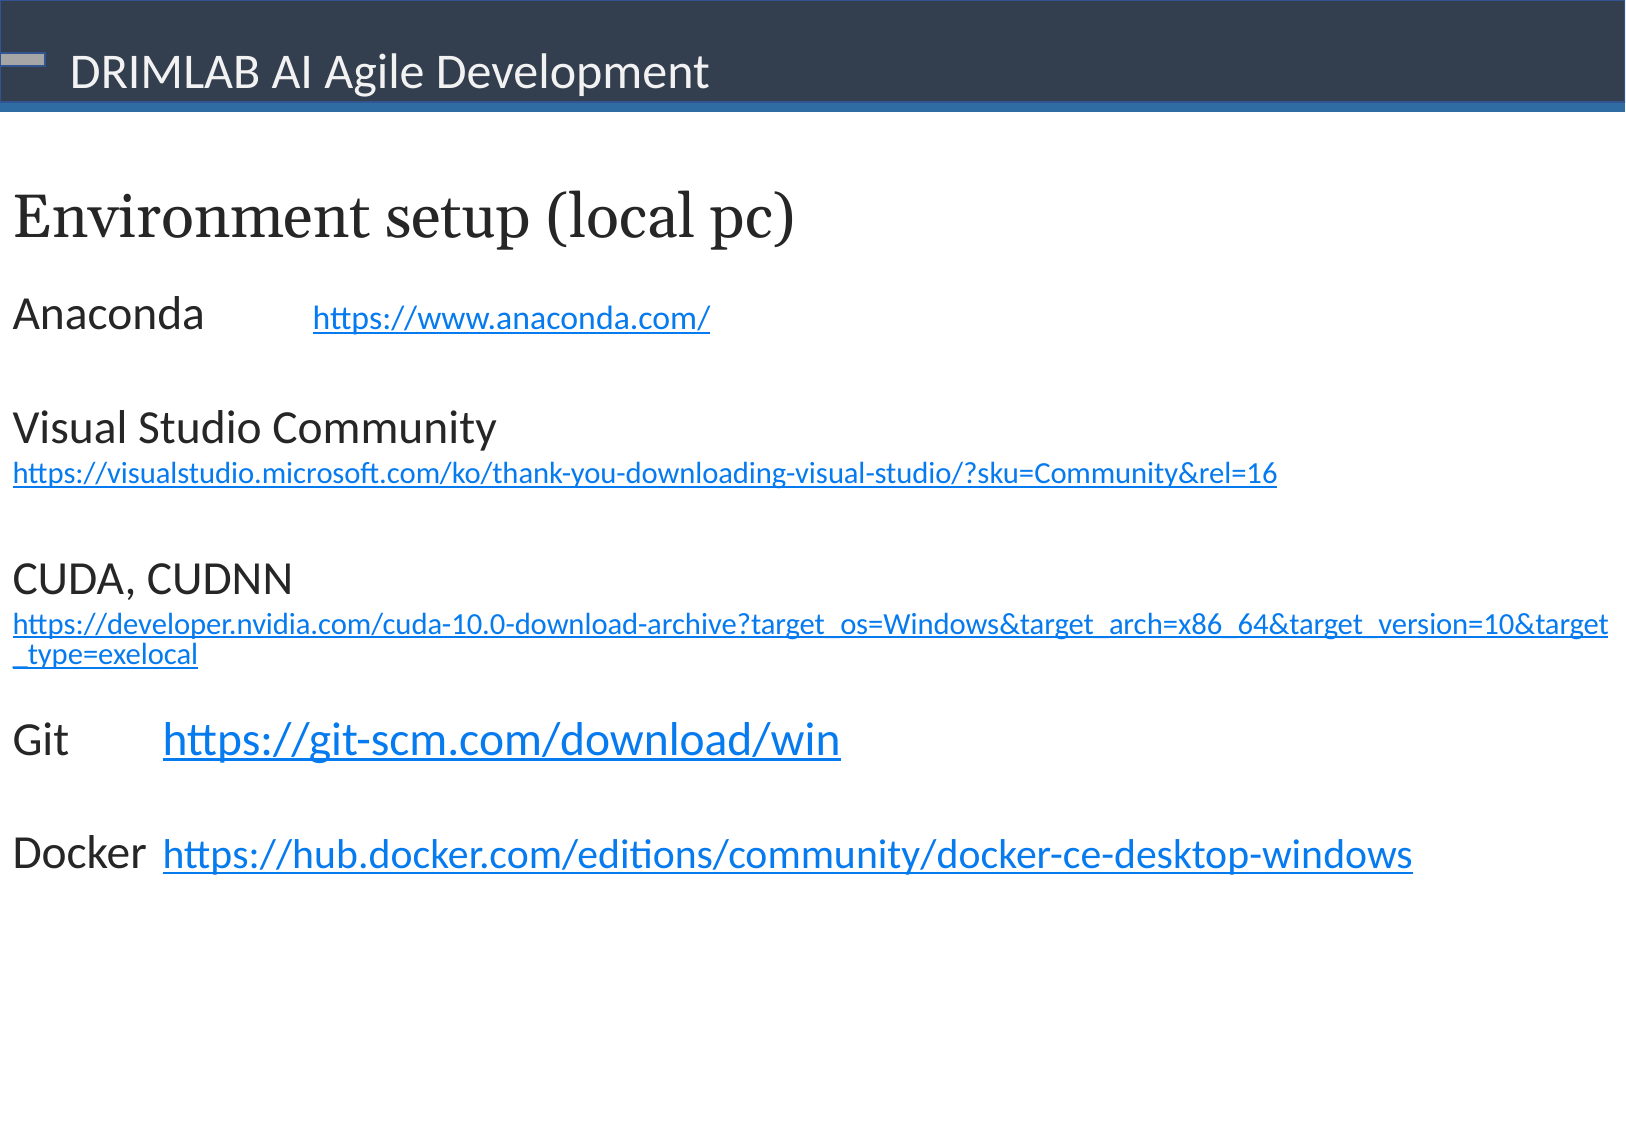

# DRIMLAB AI Agile Development
Environment setup (local pc)
Anaconda	https://www.anaconda.com/

Visual Studio Community
https://visualstudio.microsoft.com/ko/thank-you-downloading-visual-studio/?sku=Community&rel=16

CUDA, CUDNN
https://developer.nvidia.com/cuda-10.0-download-archive?target_os=Windows&target_arch=x86_64&target_version=10&target_type=exelocal
Git	https://git-scm.com/download/win

Docker	https://hub.docker.com/editions/community/docker-ce-desktop-windows